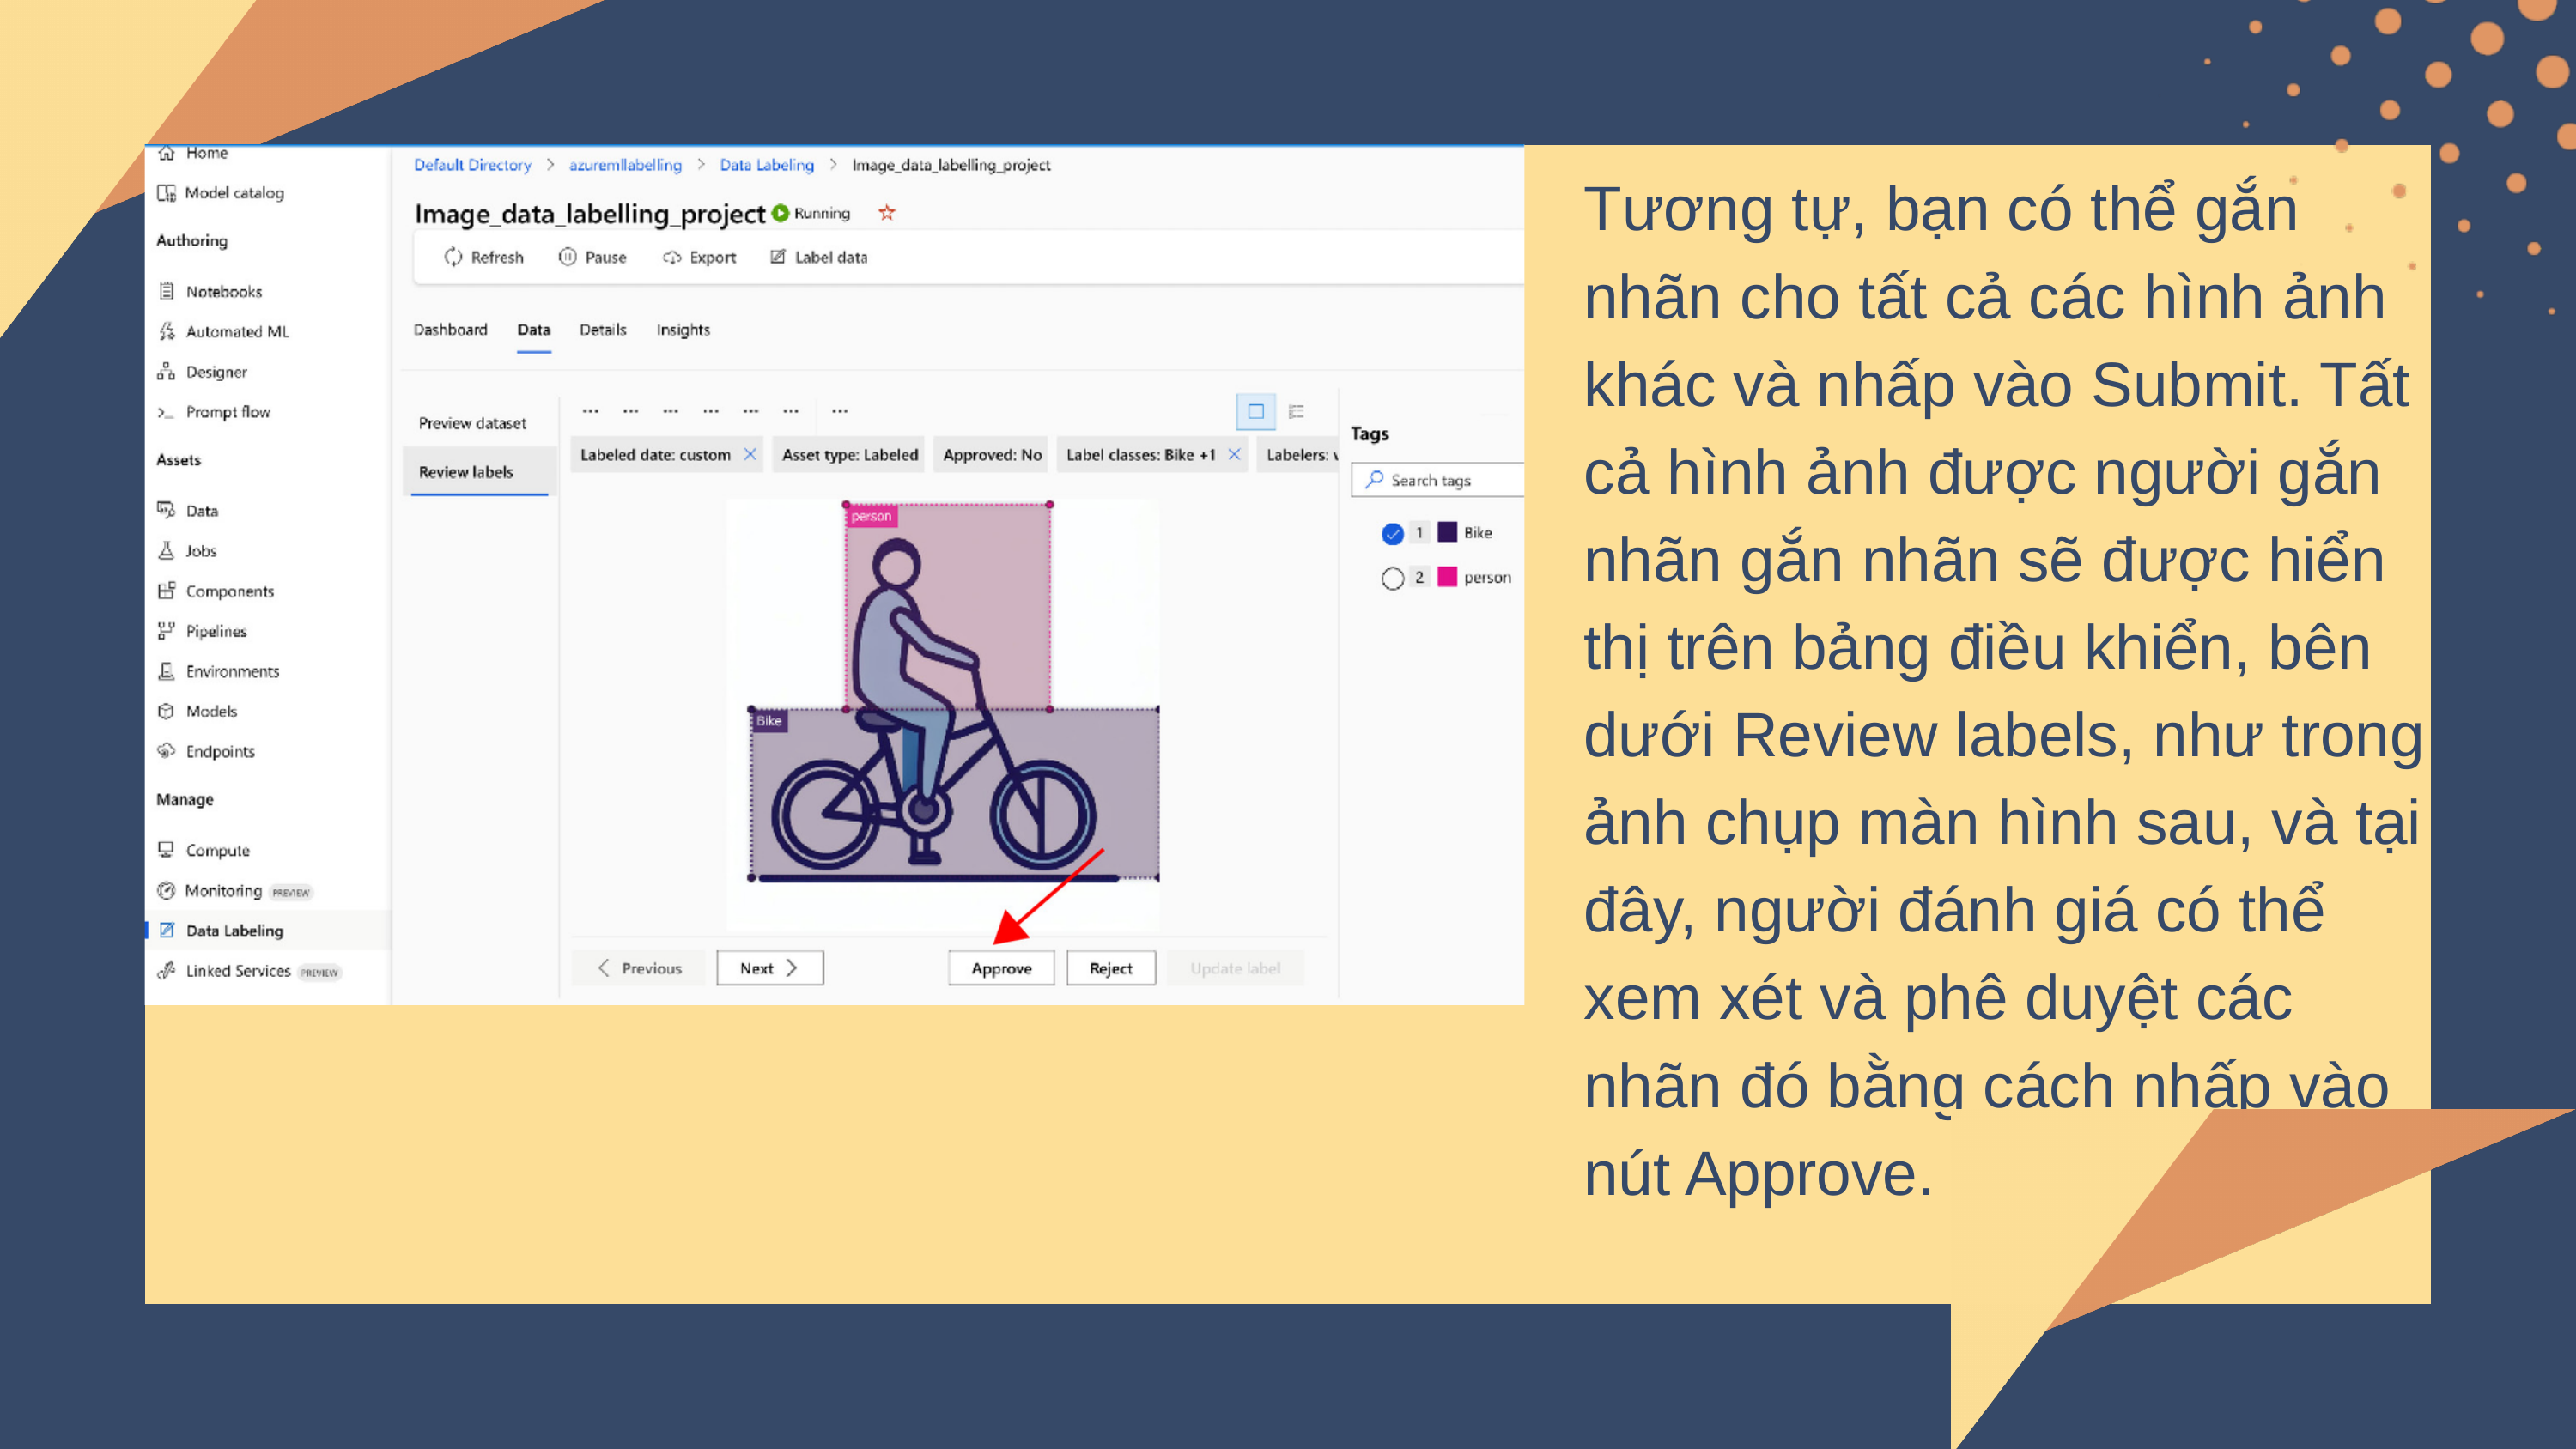

Tương tự, bạn có thể gắn nhãn cho tất cả các hình ảnh khác và nhấp vào Submit. Tất cả hình ảnh được người gắn nhãn gắn nhãn sẽ được hiển thị trên bảng điều khiển, bên dưới Review labels, như trong ảnh chụp màn hình sau, và tại đây, người đánh giá có thể xem xét và phê duyệt các nhãn đó bằng cách nhấp vào nút Approve.